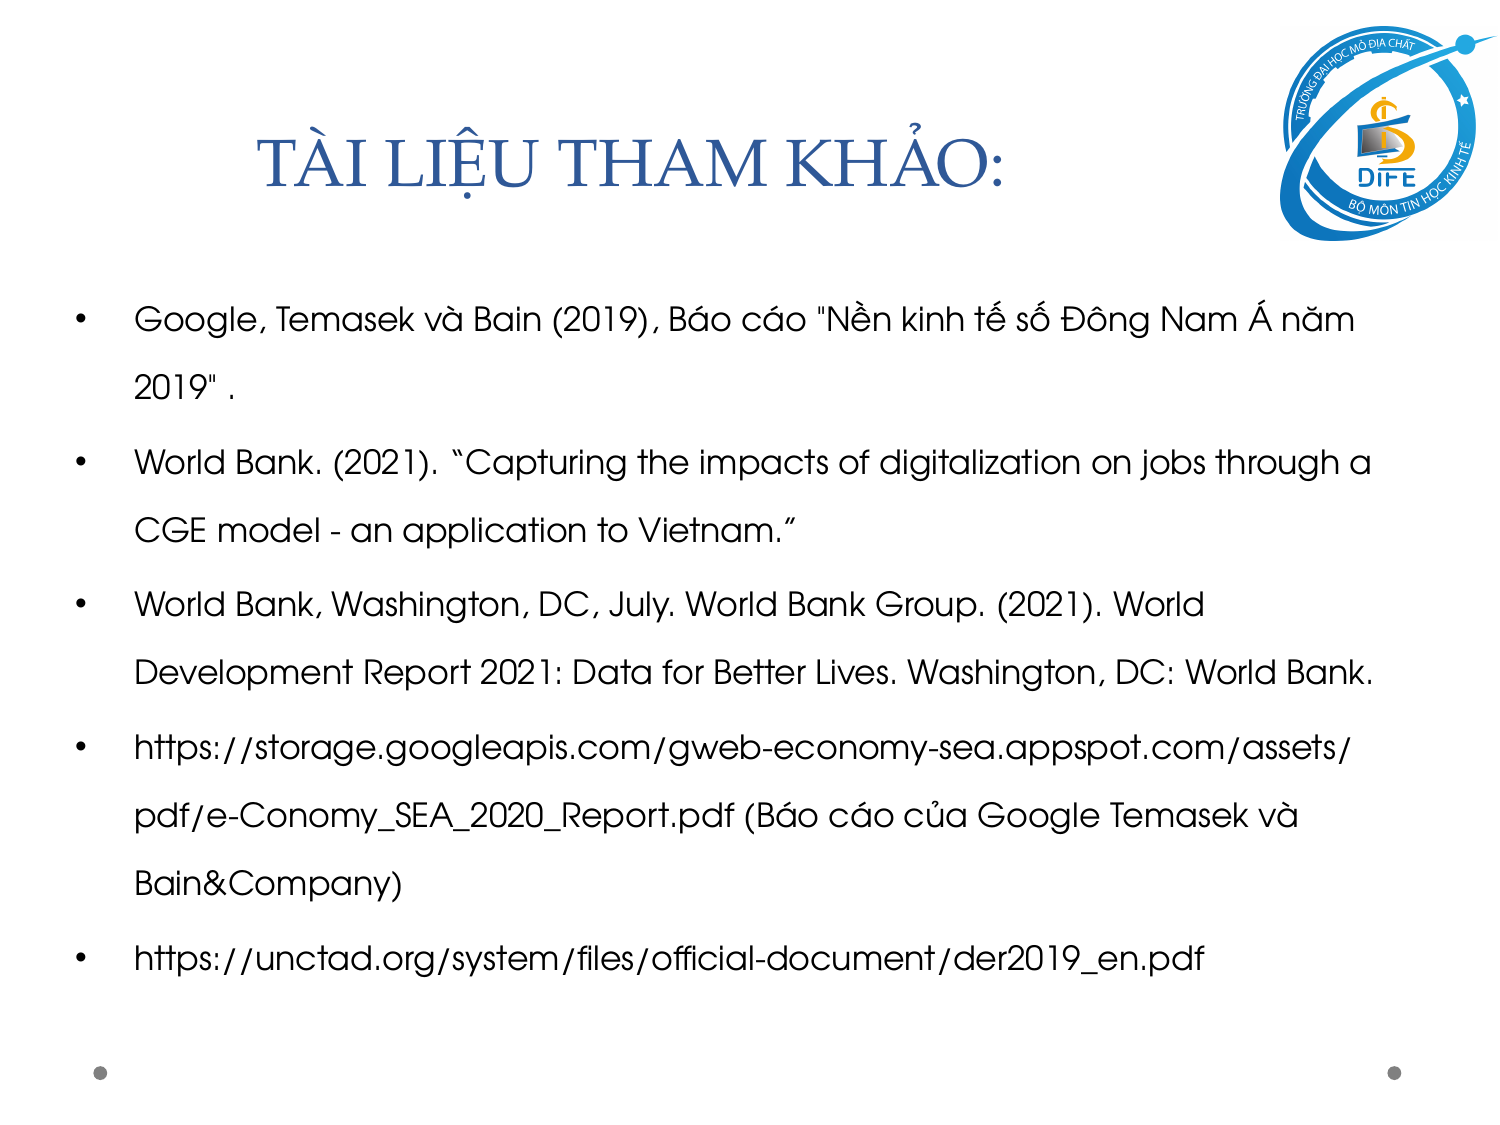

# TÀI LIỆU THAM KHẢO:
Google, Temasek và Bain (2019), Báo cáo "Nền kinh tế số Đông Nam Á năm 2019" .
World Bank. (2021). “Capturing the impacts of digitalization on jobs through a CGE model - an application to Vietnam.”
World Bank, Washington, DC, July. World Bank Group. (2021). World Development Report 2021: Data for Better Lives. Washington, DC: World Bank.
https://storage.googleapis.com/gweb-economy-sea.appspot.com/assets/pdf/e-Conomy_SEA_2020_Report.pdf (Báo cáo của Google Temasek và Bain&Company)
https://unctad.org/system/files/official-document/der2019_en.pdf